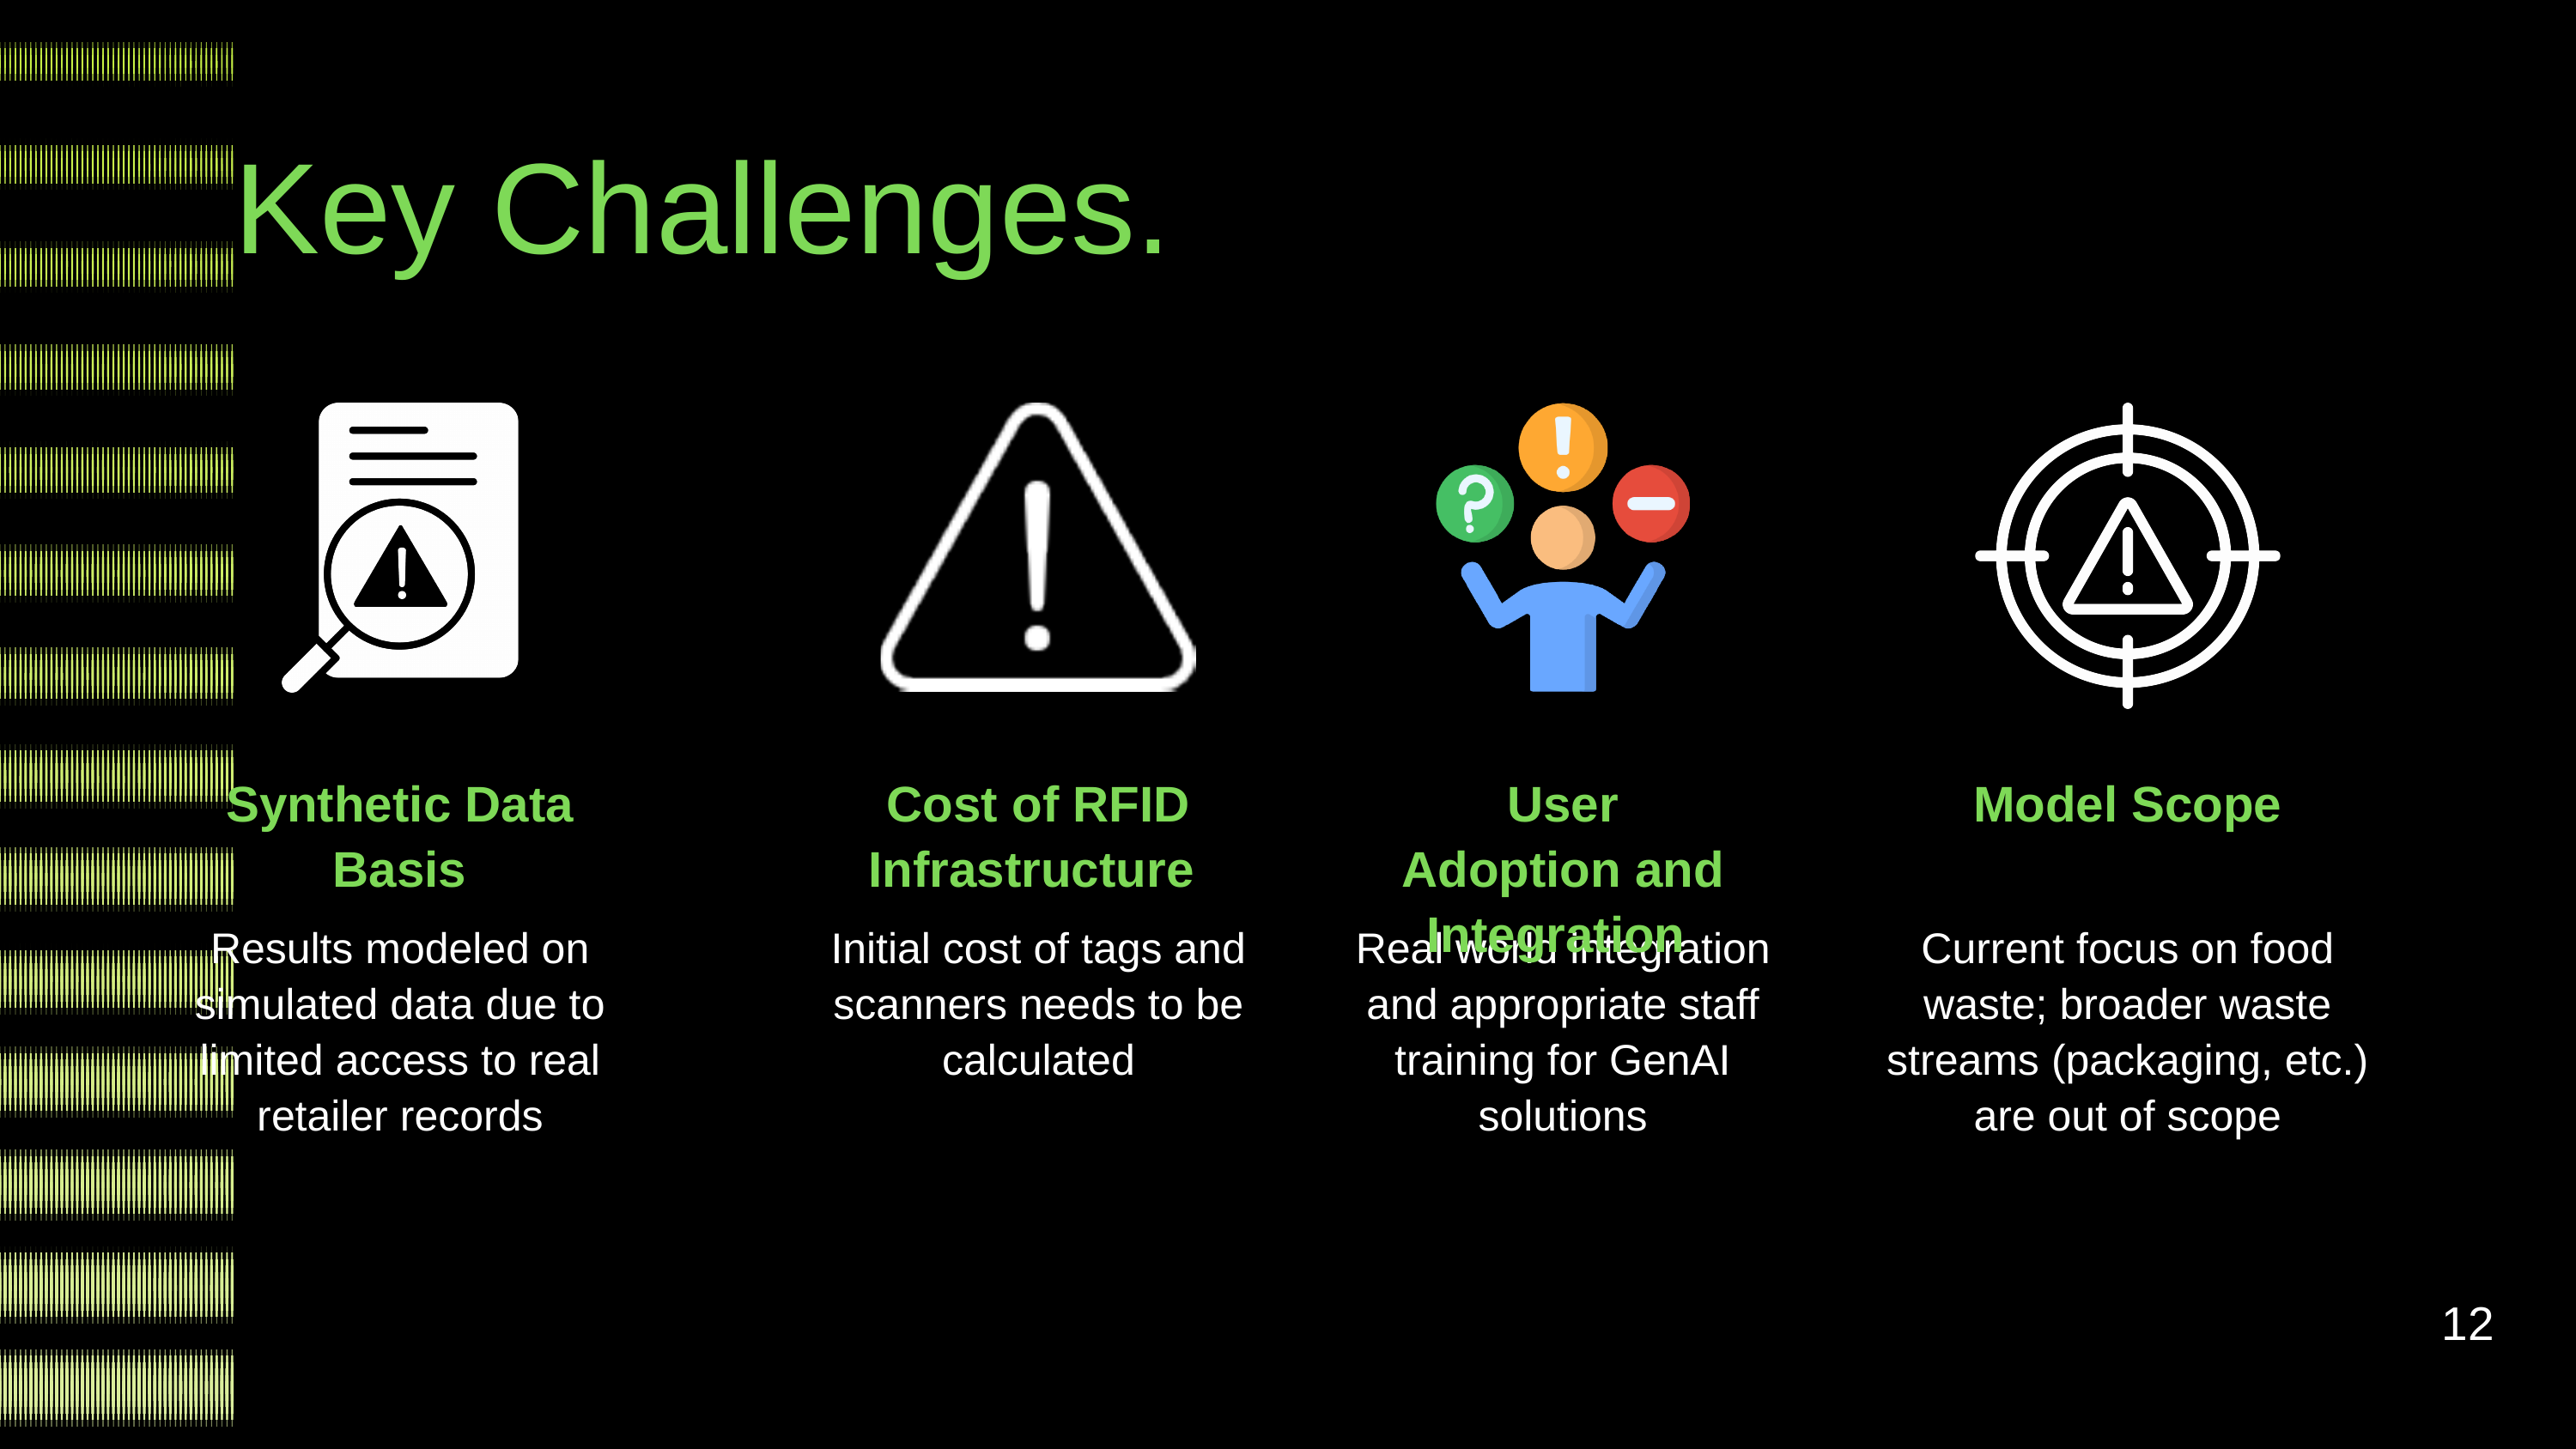

Key Challenges.

Synthetic Data Basis
Cost of RFID Infrastructure
User Adoption and Integration
Model Scope
Results modeled on simulated data due to limited access to real retailer records
Initial cost of tags and scanners needs to be calculated

Real world integration and appropriate staff training for GenAI solutions
Current focus on food waste; broader waste streams (packaging, etc.) are out of scope
12